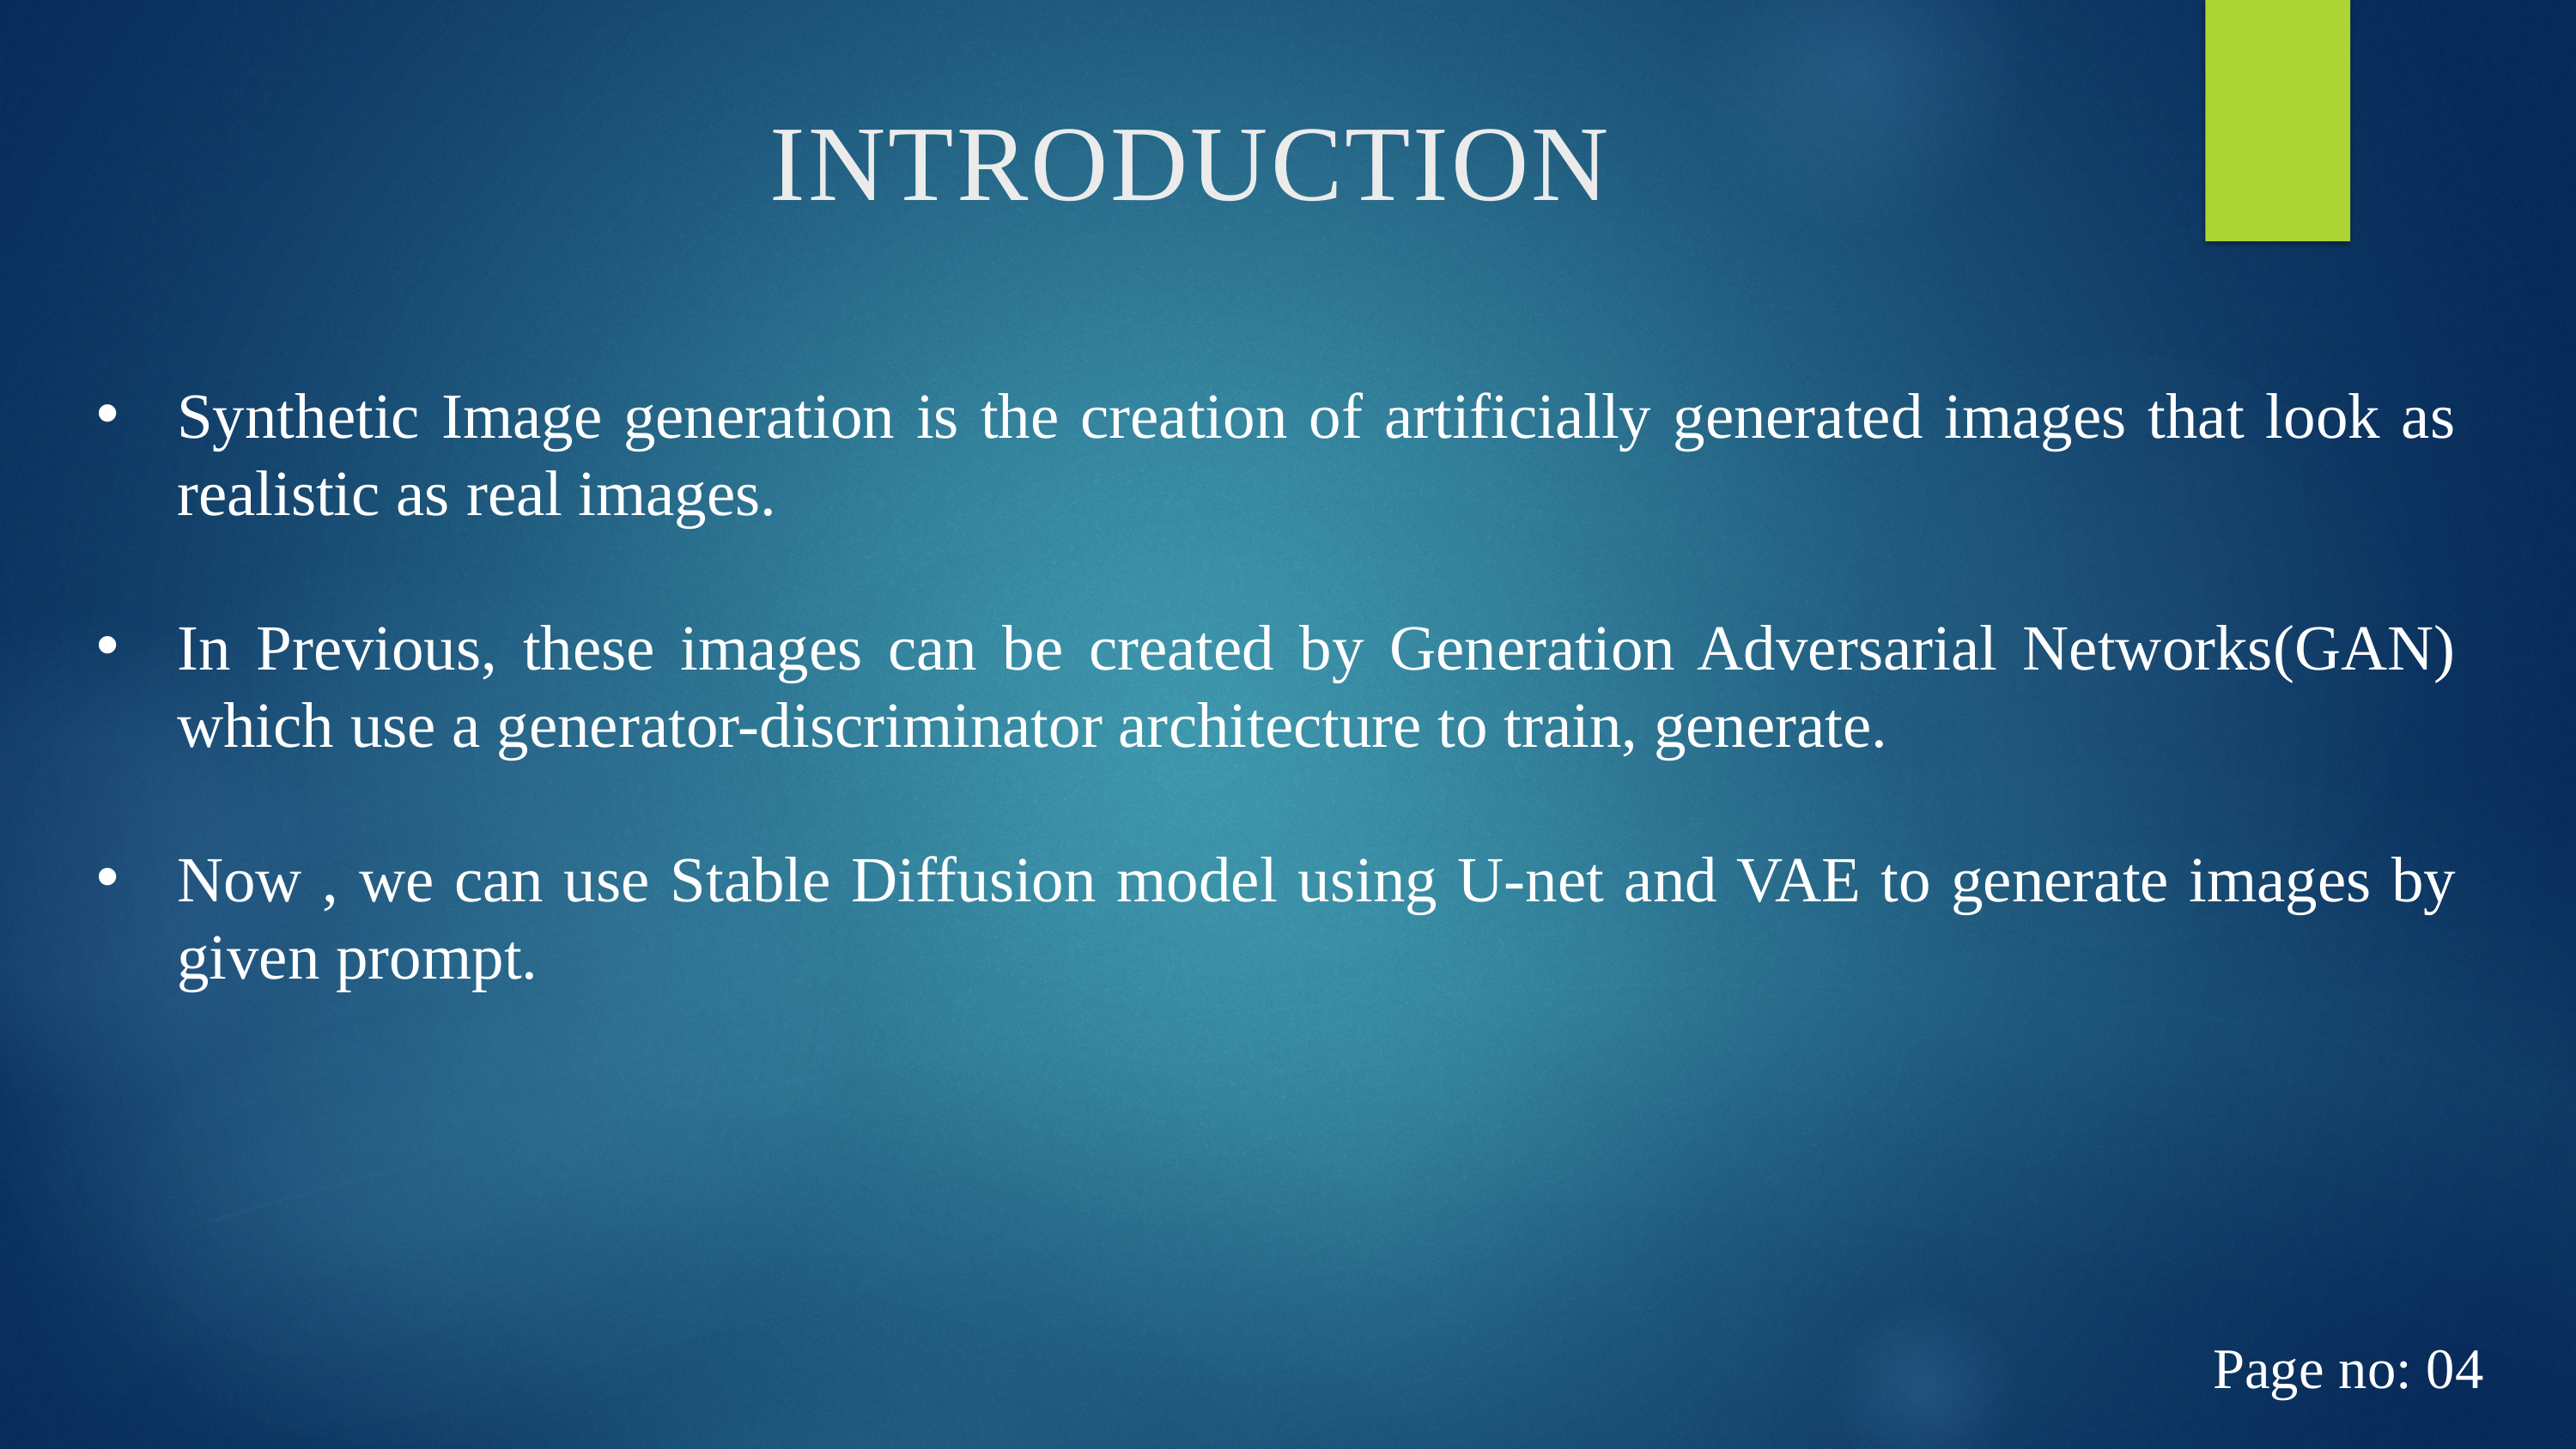

# INTRODUCTION
Synthetic Image generation is the creation of artificially generated images that look as realistic as real images.

In Previous, these images can be created by Generation Adversarial Networks(GAN) which use a generator-discriminator architecture to train, generate.

Now , we can use Stable Diffusion model using U-net and VAE to generate images by given prompt.

Page no: 04